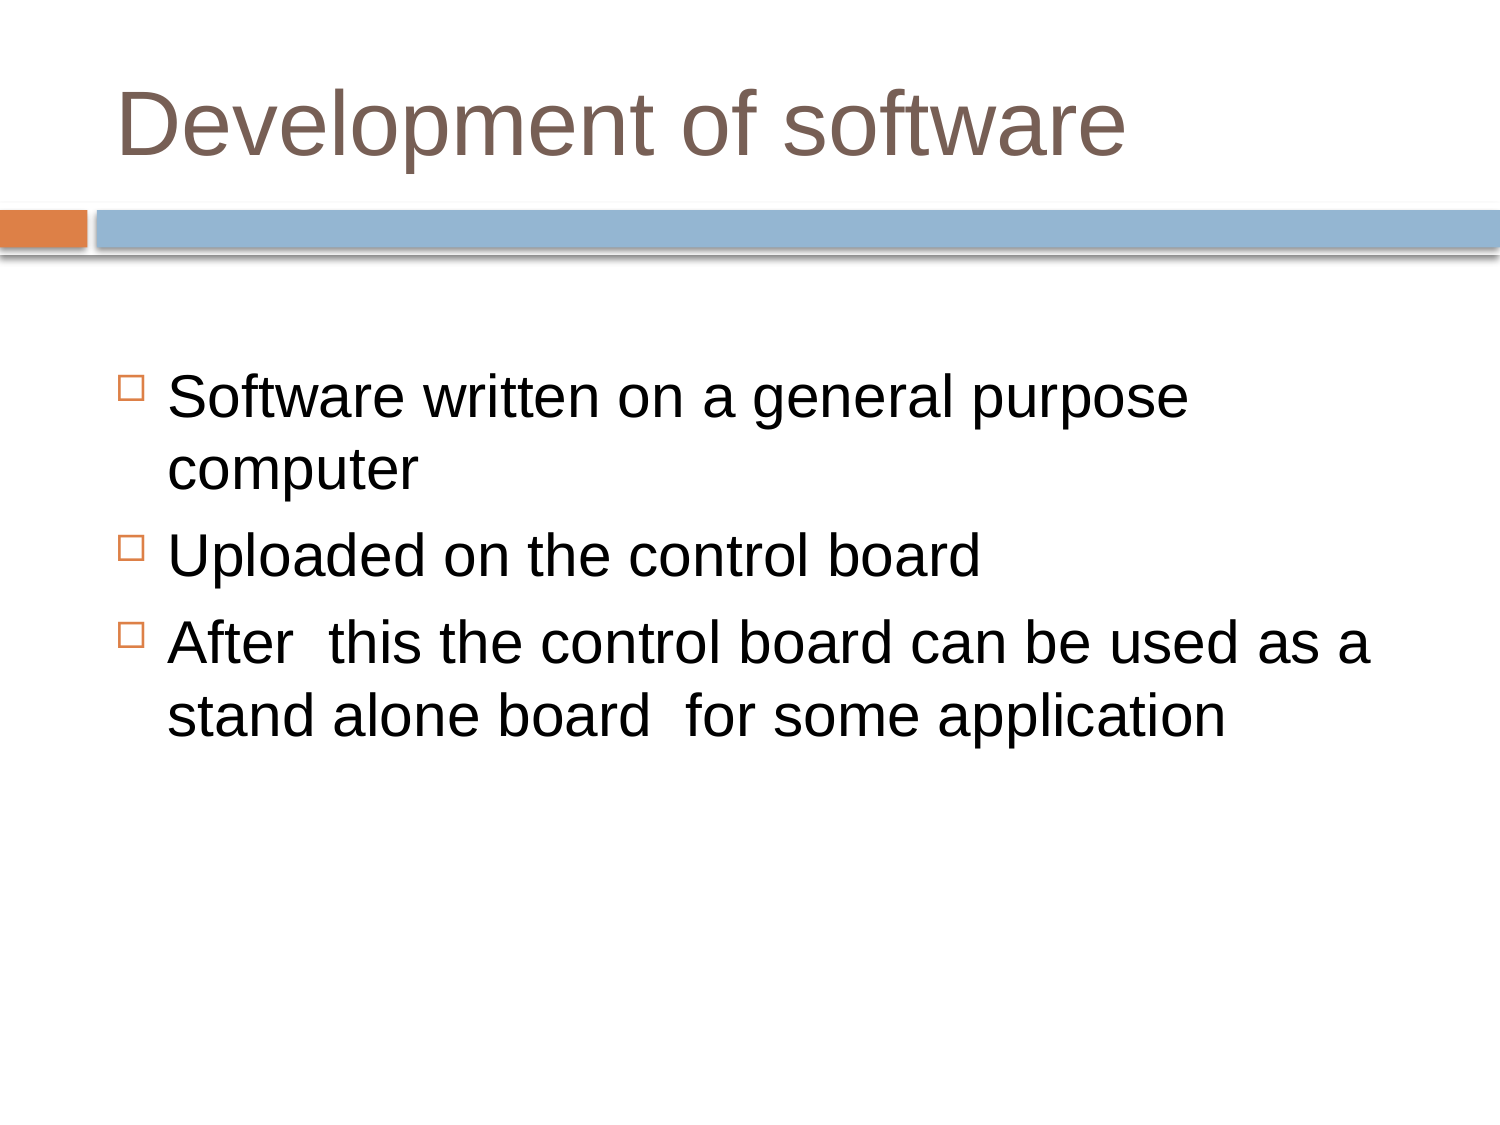

# Development of software

Software written on a general purpose computer
Uploaded on the control board
After  this the control board can be used as a stand alone board  for some application